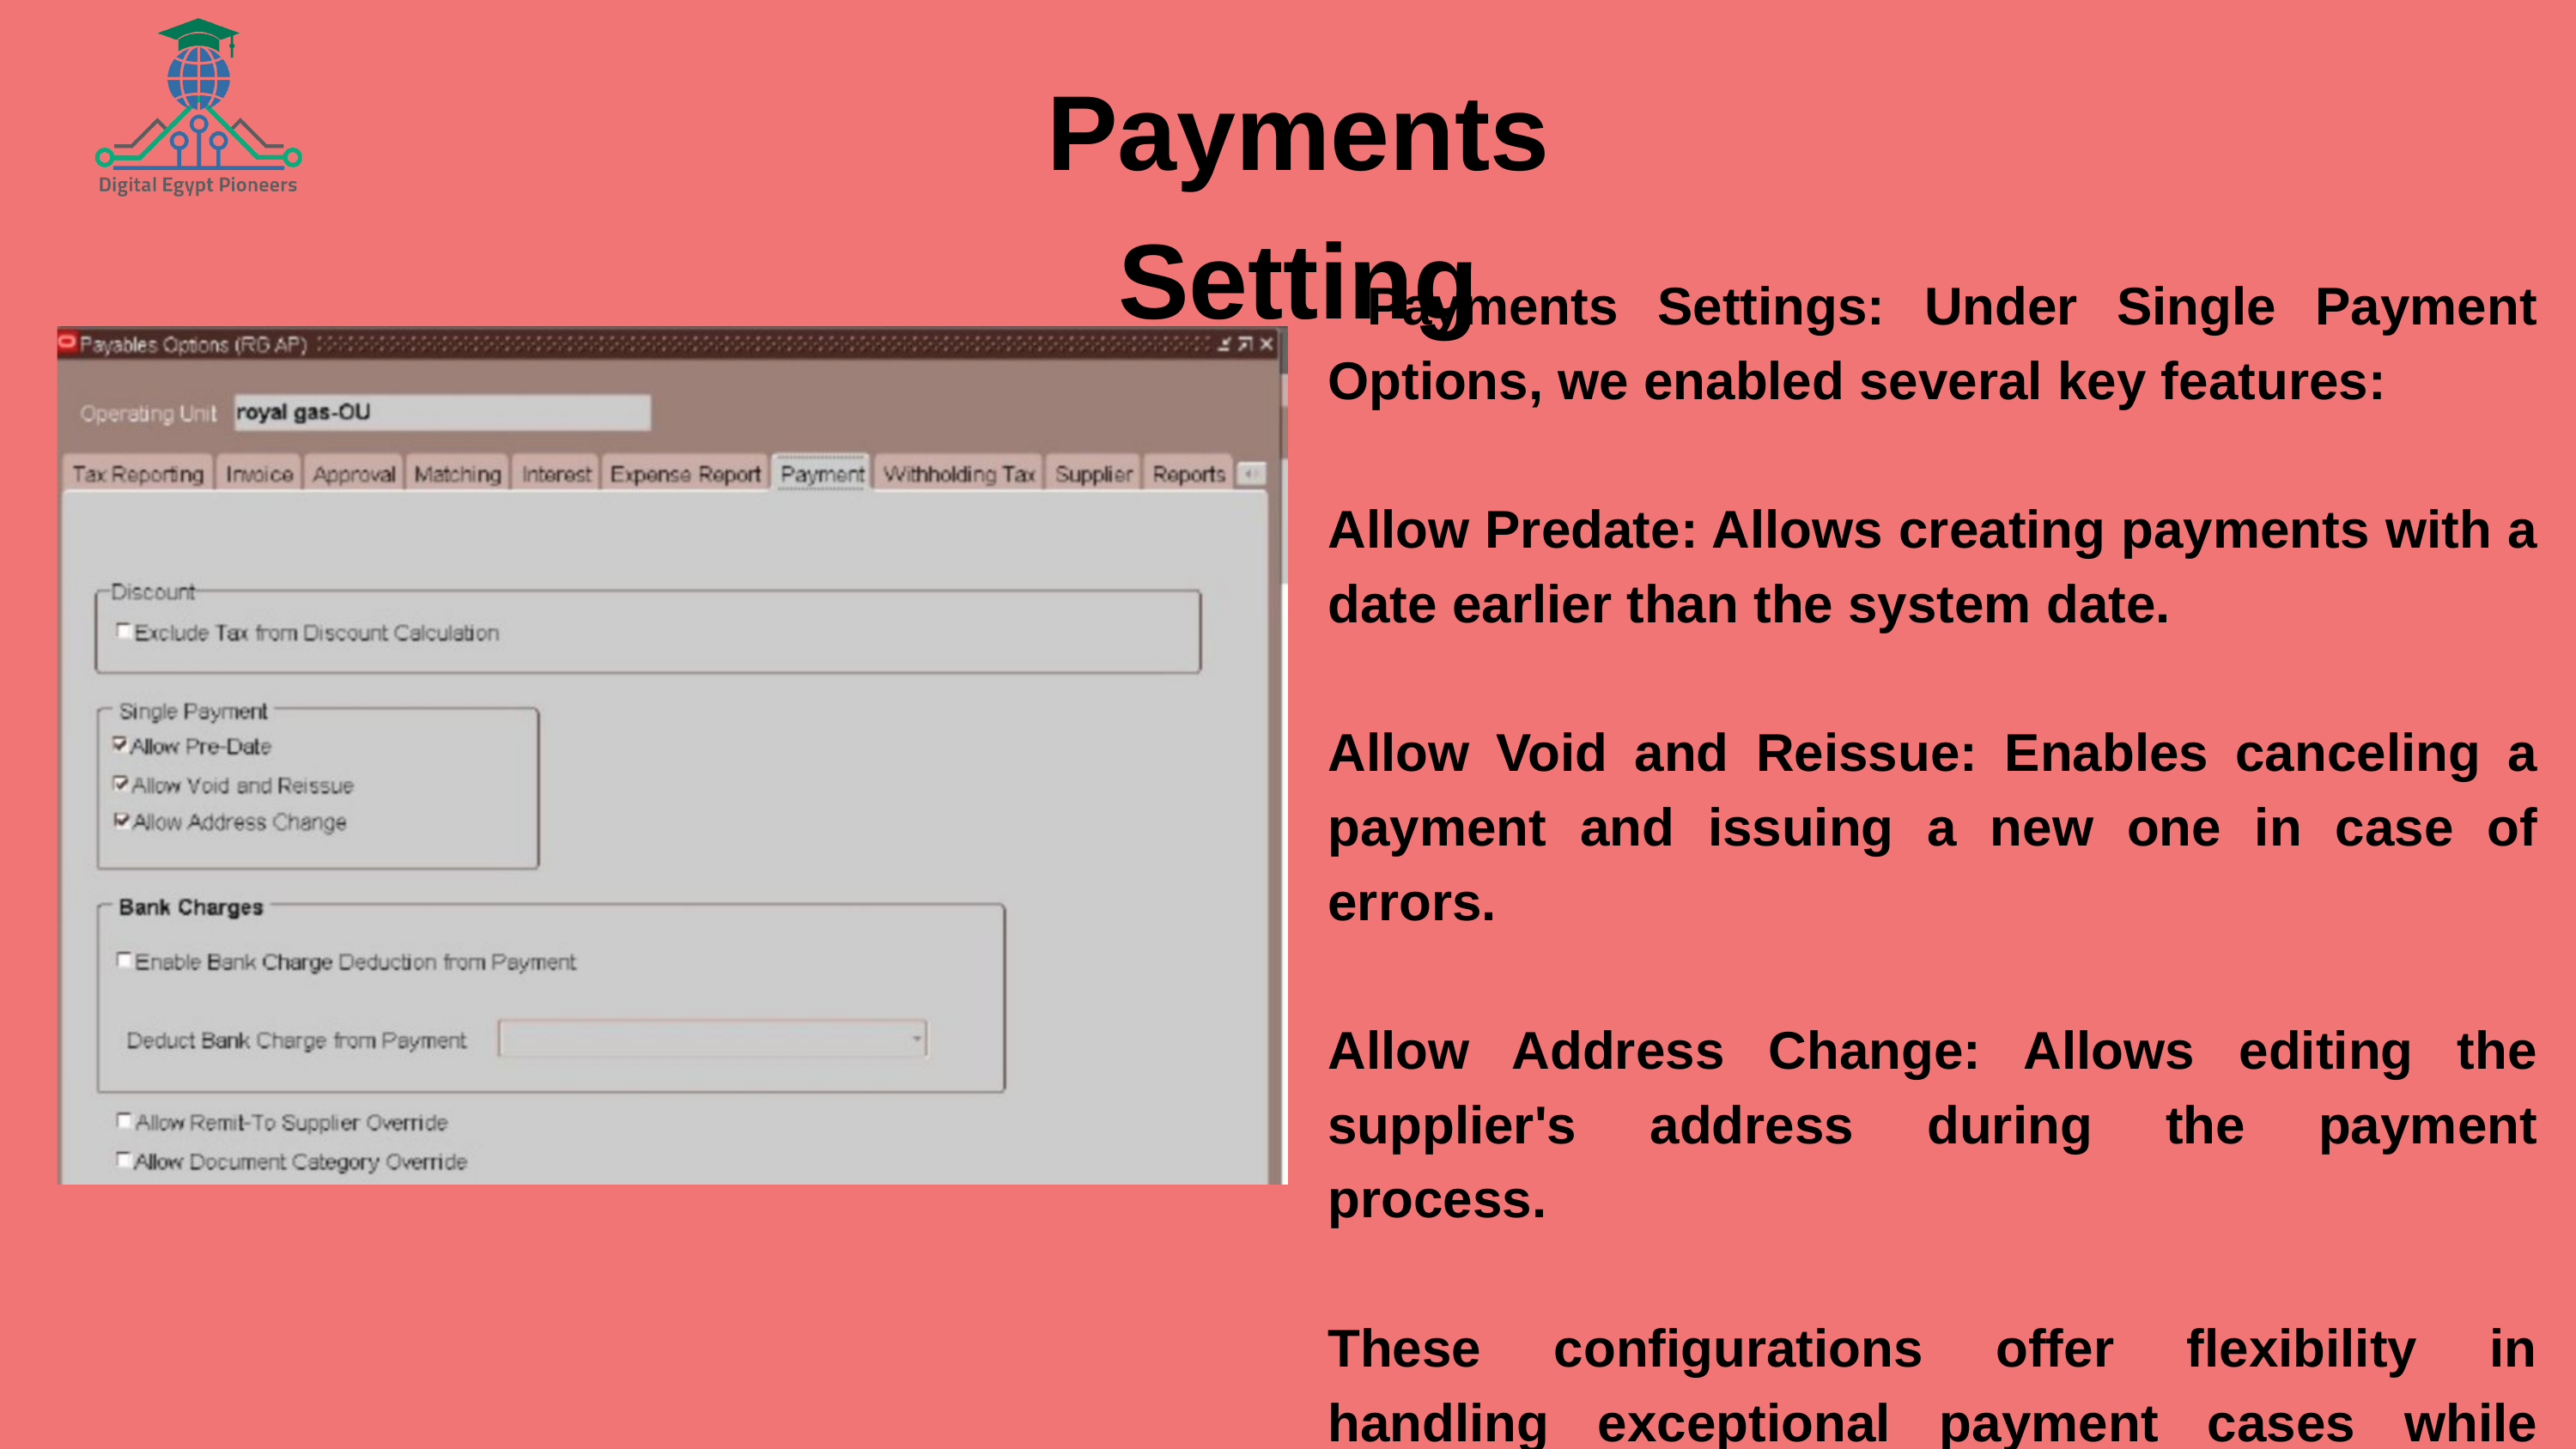

Payments Setting
 Payments Settings: Under Single Payment Options, we enabled several key features:

Allow Predate: Allows creating payments with a date earlier than the system date.

Allow Void and Reissue: Enables canceling a payment and issuing a new one in case of errors.

Allow Address Change: Allows editing the supplier's address during the payment process.

These configurations offer flexibility in handling exceptional payment cases while maintaining process.